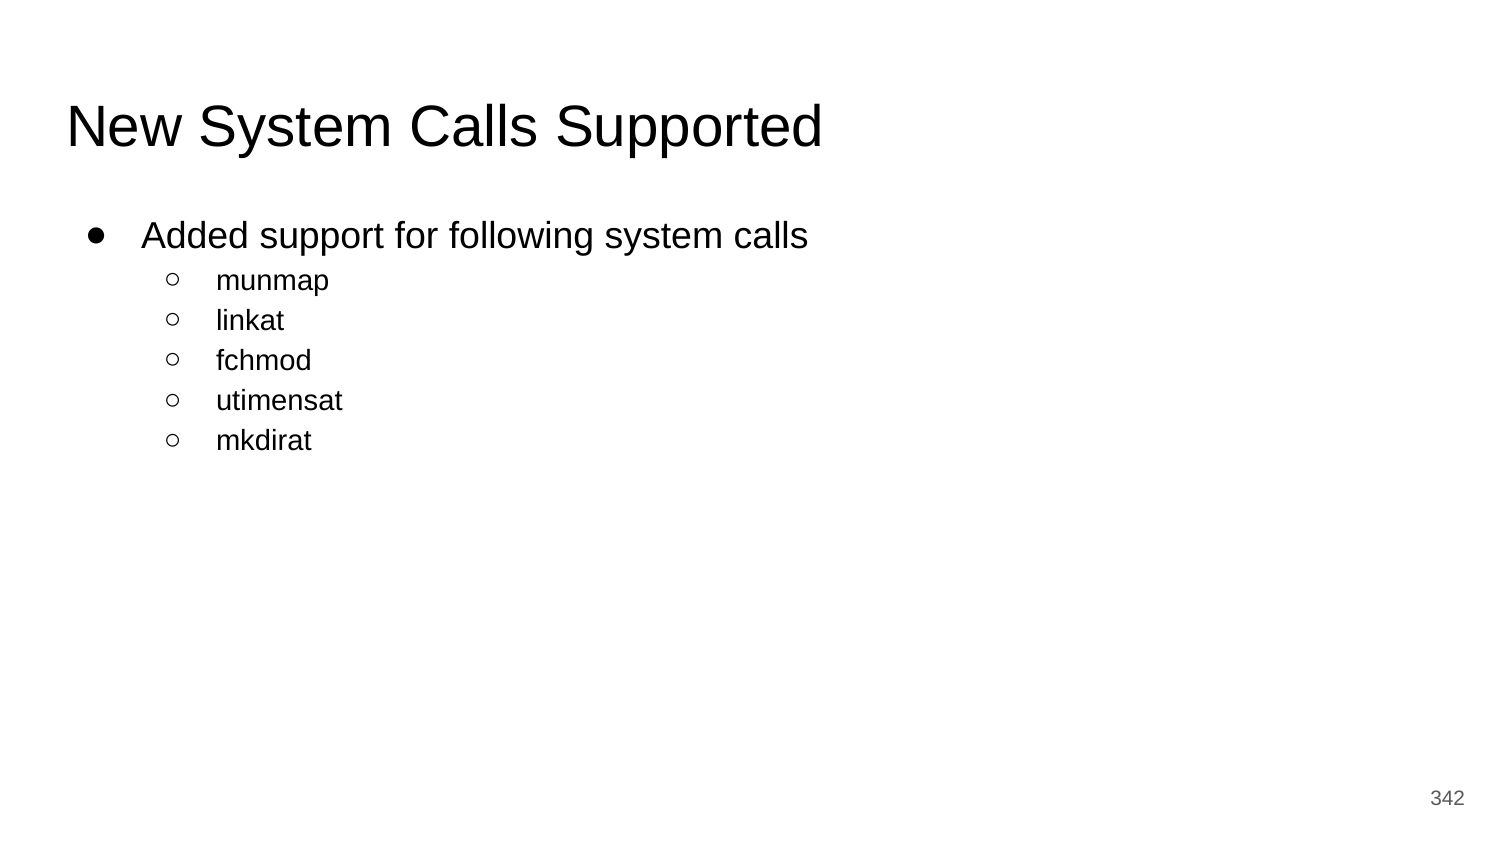

# New System Calls Supported
Added support for following system calls
munmap
linkat
fchmod
utimensat
mkdirat

342